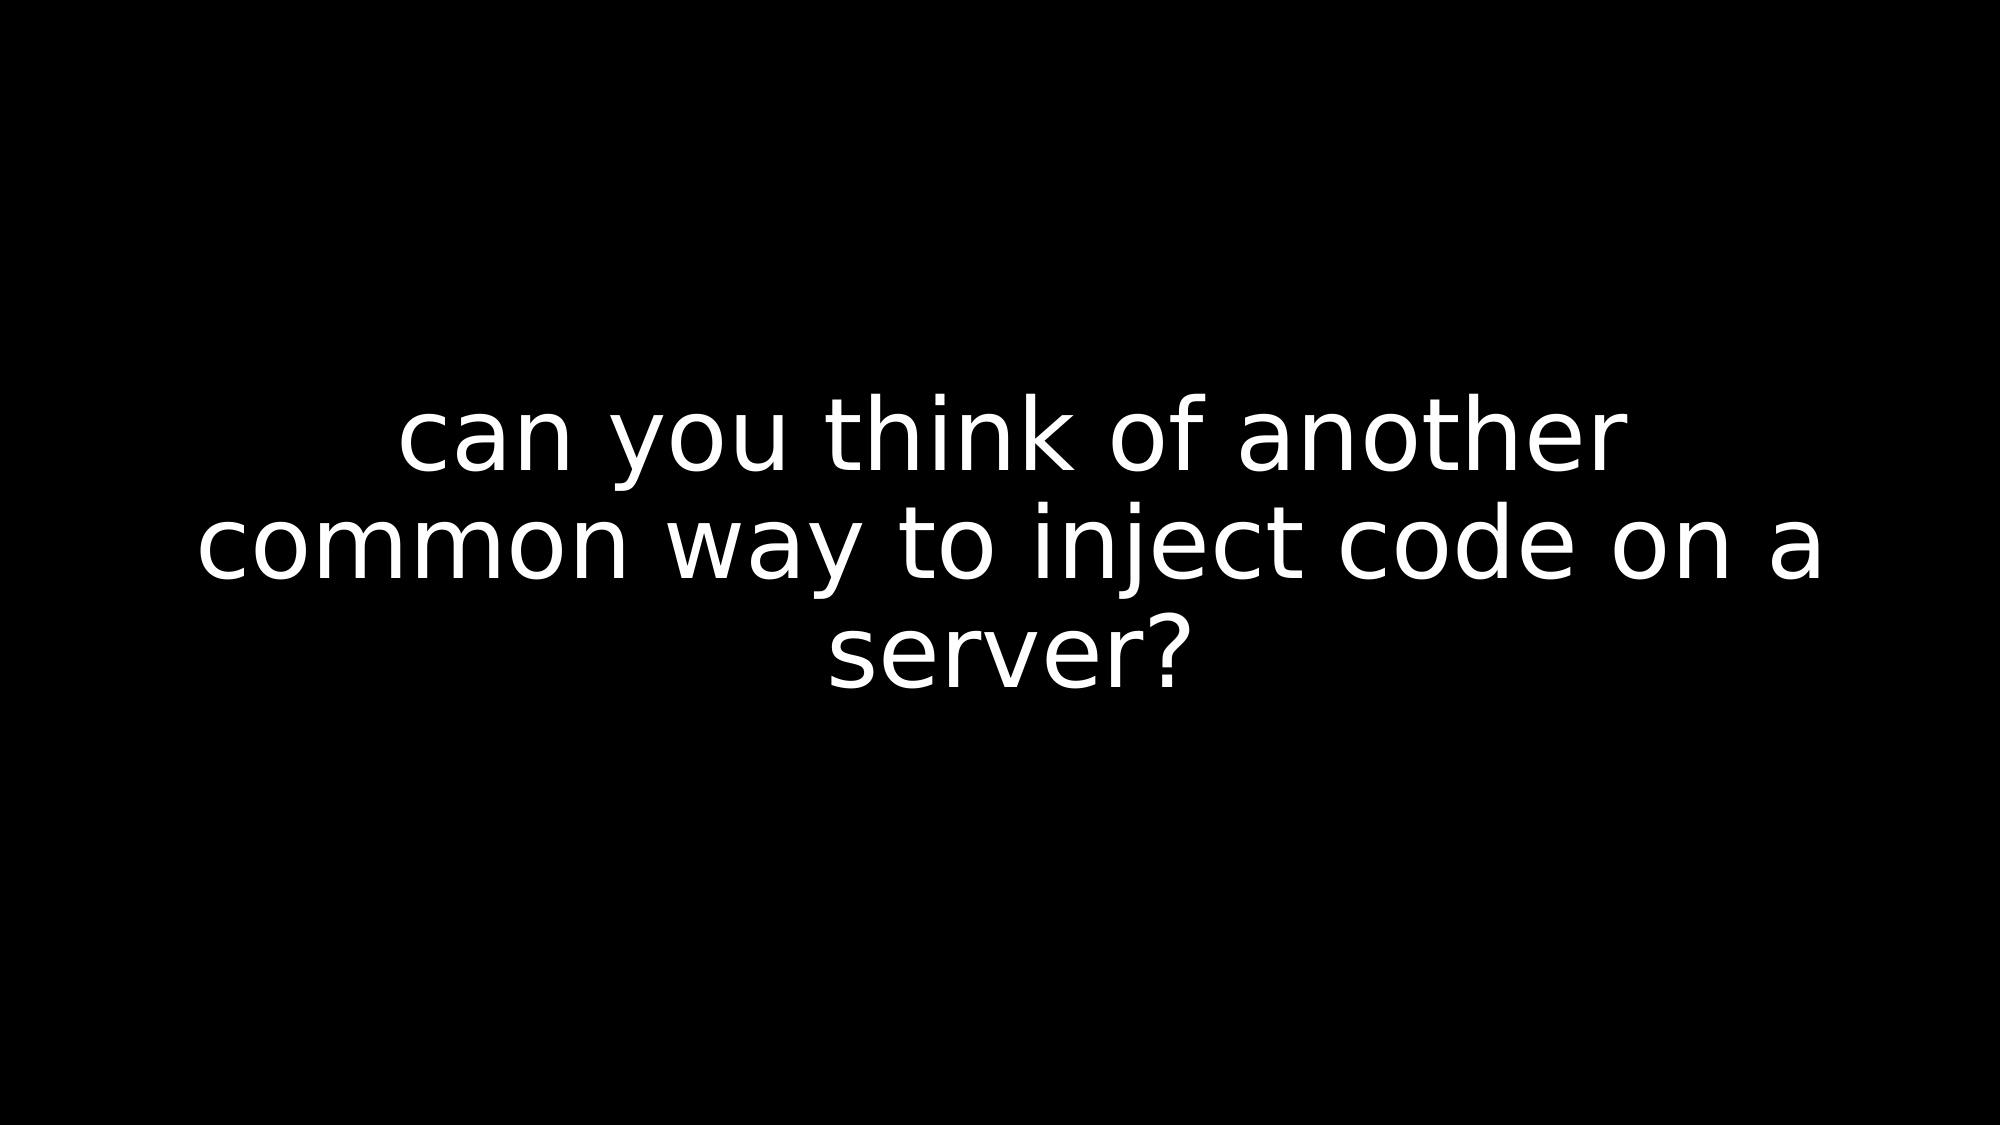

can you think of another common way to inject code on a server?